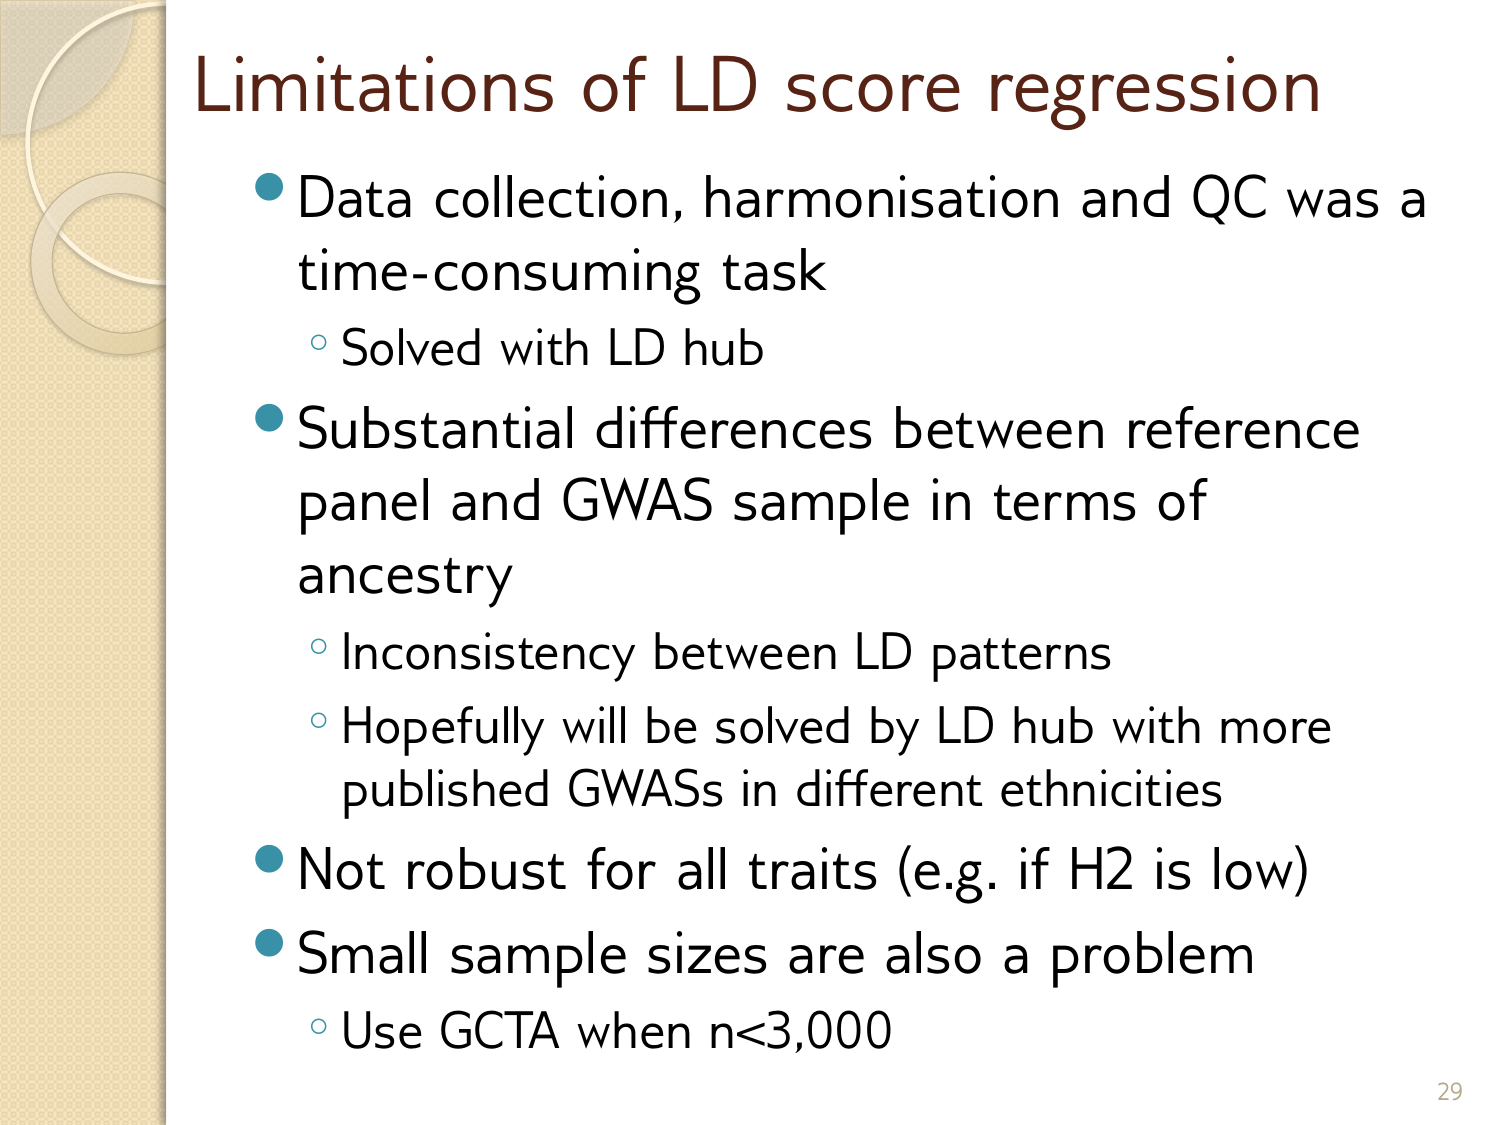

# Limitations of LD score regression
Data collection, harmonisation and QC was a time-consuming task
Solved with LD hub
Substantial differences between reference panel and GWAS sample in terms of ancestry
Inconsistency between LD patterns
Hopefully will be solved by LD hub with more published GWASs in different ethnicities
Not robust for all traits (e.g. if H2 is low)
Small sample sizes are also a problem
Use GCTA when n<3,000
29